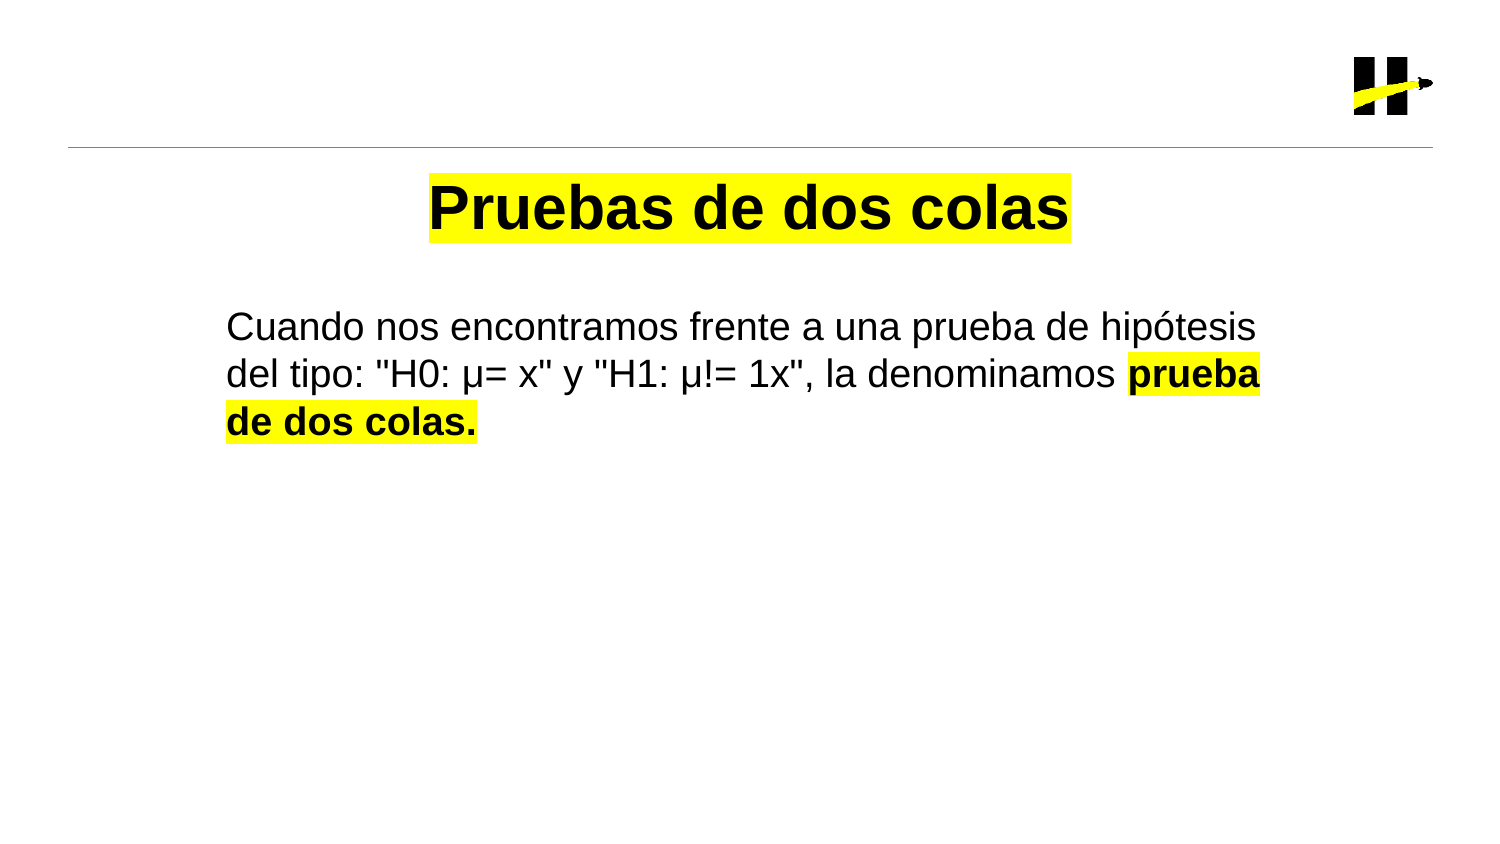

Pruebas de dos colas
Cuando nos encontramos frente a una prueba de hipótesis del tipo: "H0: μ= x" y "H1: μ!= 1x", la denominamos prueba de dos colas.